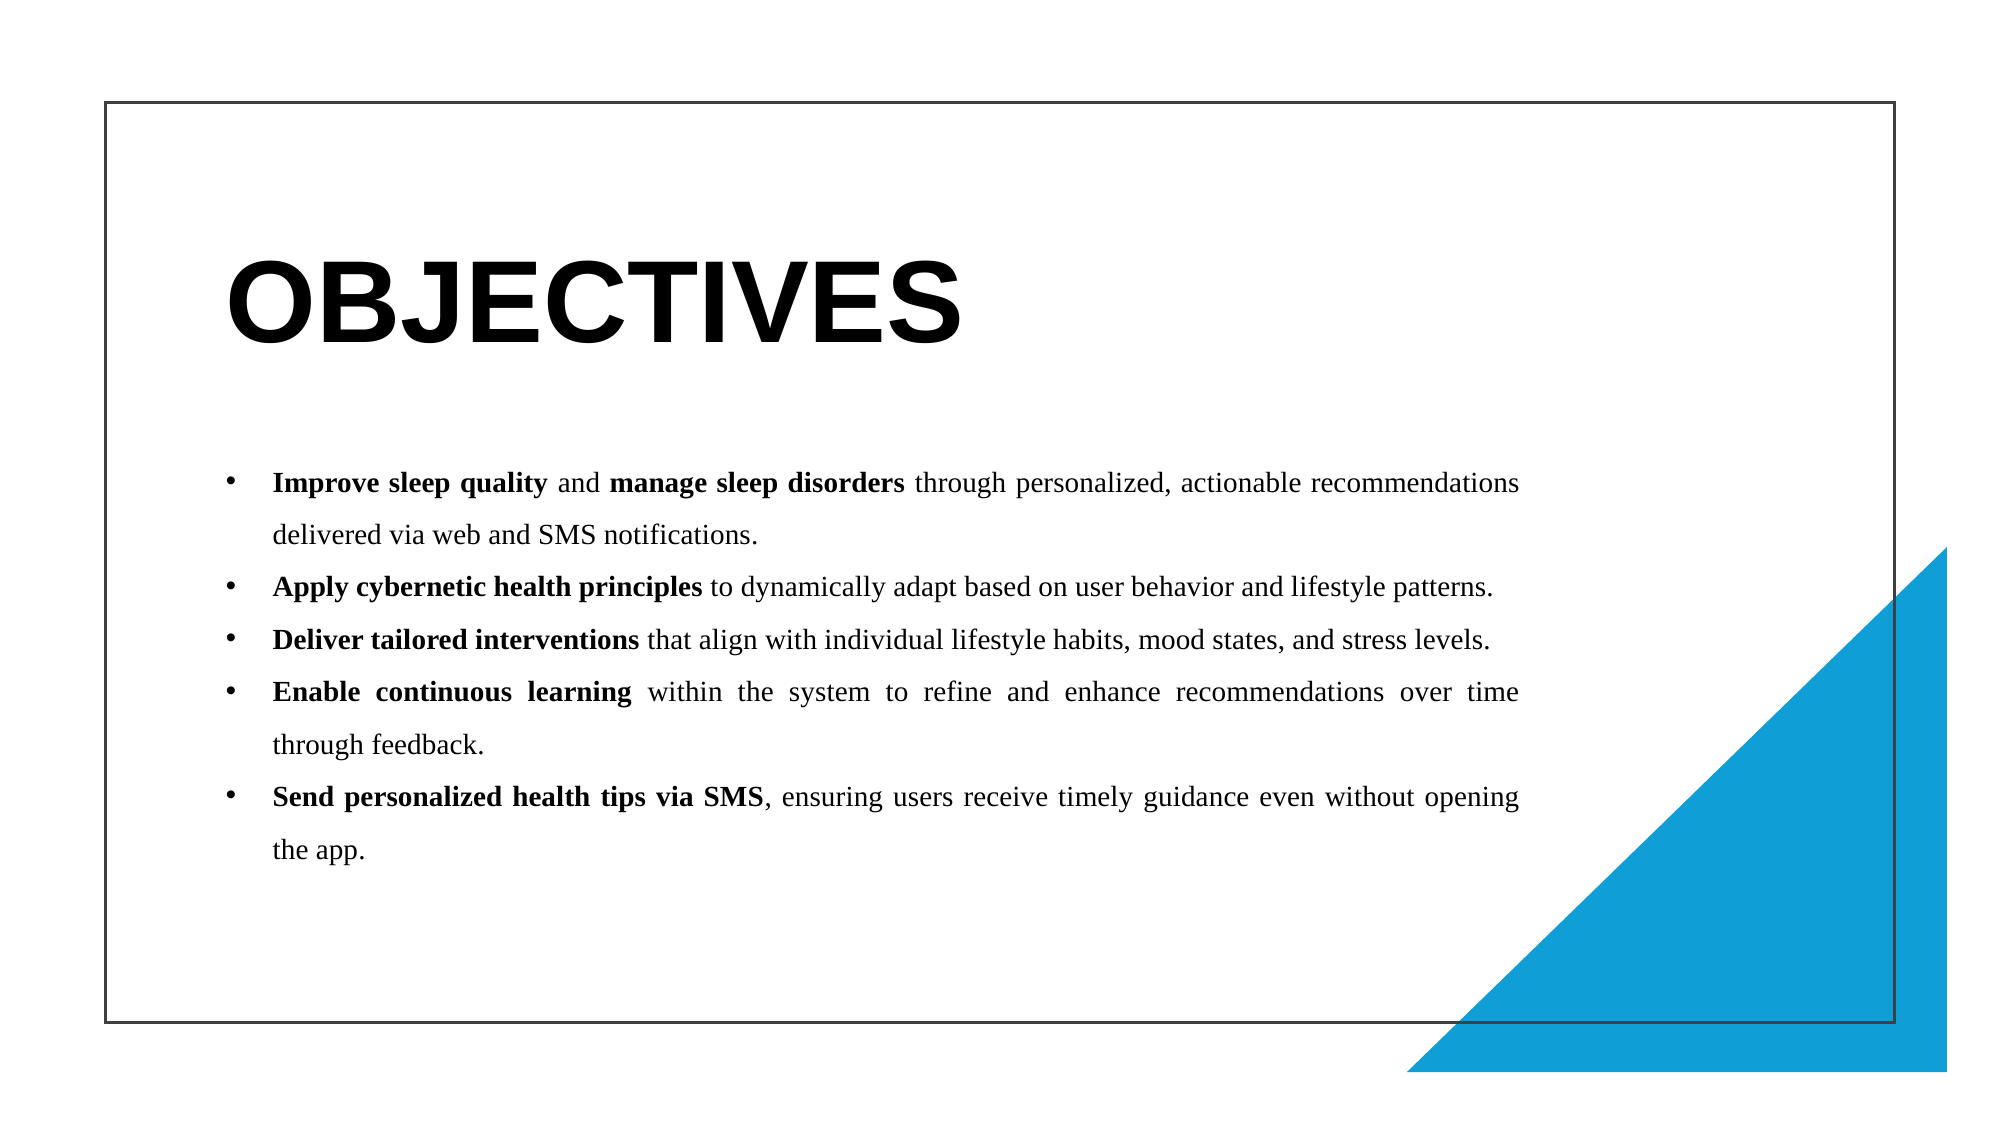

# OBJECTIVES
Improve sleep quality and manage sleep disorders through personalized, actionable recommendations delivered via web and SMS notifications.
Apply cybernetic health principles to dynamically adapt based on user behavior and lifestyle patterns.
Deliver tailored interventions that align with individual lifestyle habits, mood states, and stress levels.
Enable continuous learning within the system to refine and enhance recommendations over time through feedback.
Send personalized health tips via SMS, ensuring users receive timely guidance even without opening the app.